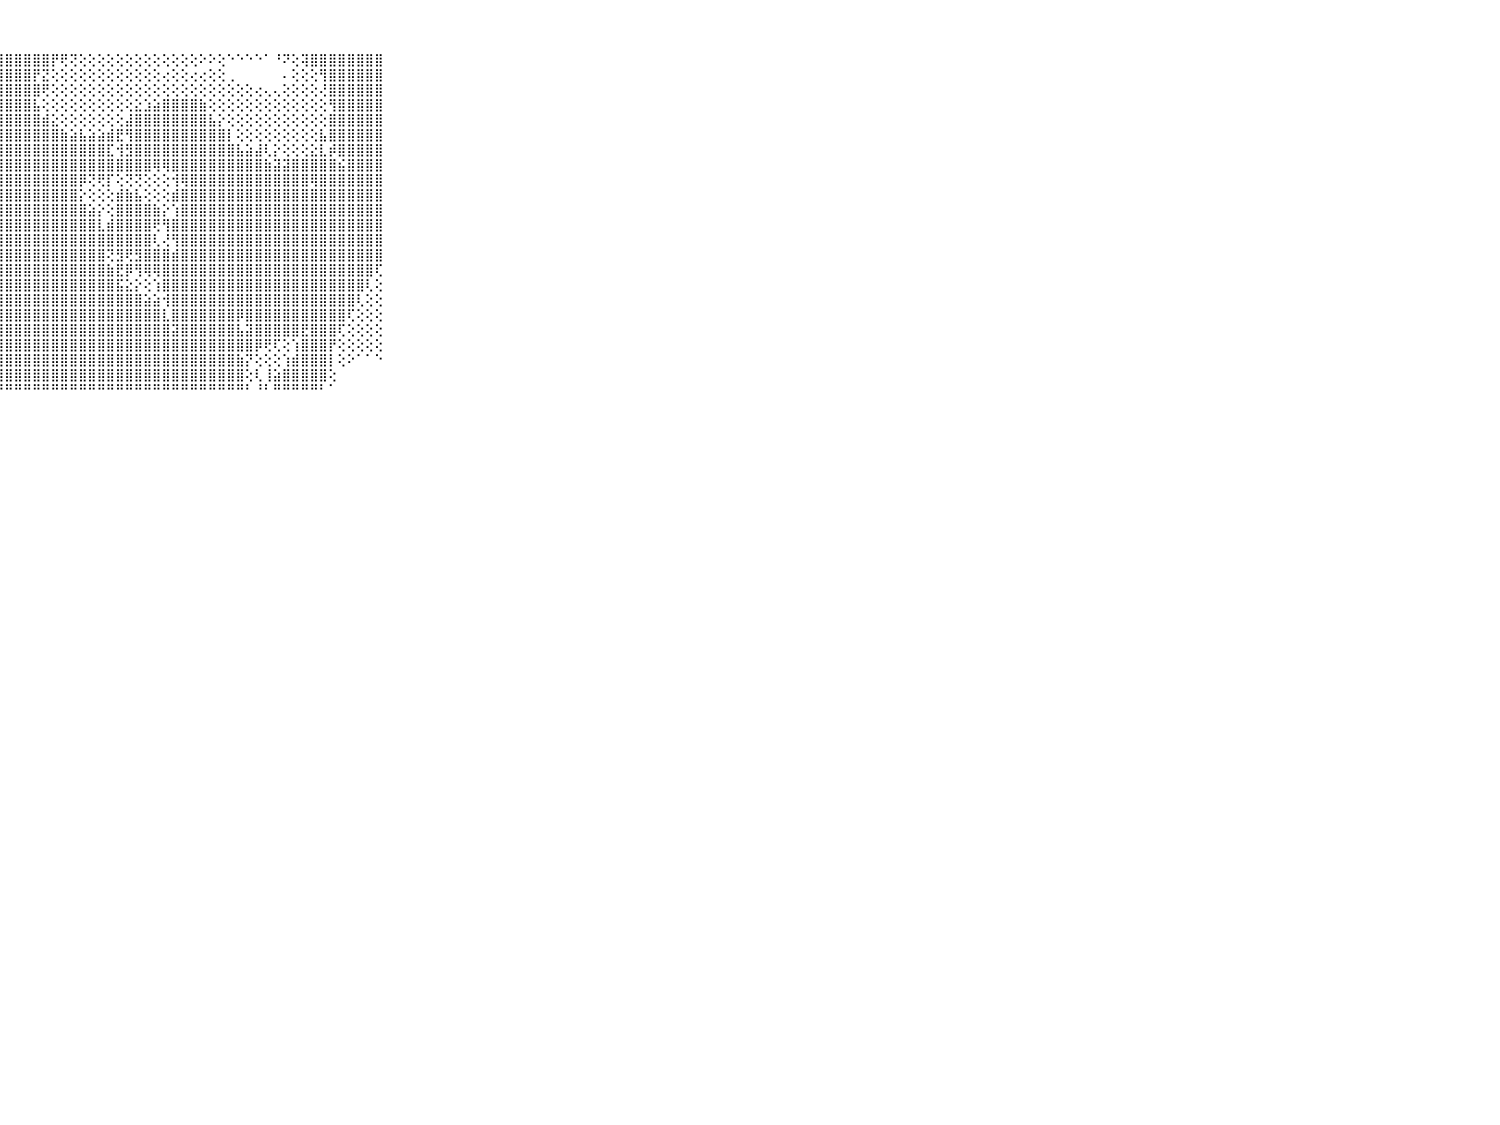

⠀⠀⠀⠀⠀⠀⠀⠀⠀⠀⠀⣿⣿⣿⣿⣿⣿⣿⣿⣿⣿⣿⣿⣿⣿⣿⣿⣿⣿⣿⣿⣿⣿⡟⢟⢝⢕⢕⢕⢕⢕⢕⢕⢕⢕⢕⢕⢕⢕⠕⠕⢕⠑⠑⠑⠑⠁⠘⠝⢕⢽⣿⣿⣿⣿⣿⣿⣿⣿⠀⠀⠀⠀⠀⠀⠀⠀⠀⠀⠀⠀
⠀⠀⠀⠀⠀⠀⠀⠀⠀⠀⠀⣿⣿⣿⣿⣿⣿⣿⣿⣿⣿⣿⣿⣿⣿⣿⣿⣿⣿⣿⣿⡟⣝⢕⢕⢕⢕⢕⢕⢕⢕⢕⢕⢕⢕⢔⢕⢕⢔⢔⢕⢕⢀⠀⠀⠀⠀⠀⠄⢕⢕⢕⢻⣿⣿⣿⣿⣿⣿⠀⠀⠀⠀⠀⠀⠀⠀⠀⠀⠀⠀
⠀⠀⠀⠀⠀⠀⠀⠀⠀⠀⠀⣿⣿⣿⣿⣿⣿⣿⣿⣿⣿⣿⣿⣿⣿⣿⣿⣿⣿⣿⣿⣿⢟⢕⢕⢕⢕⢕⢕⢕⢕⢕⢕⢕⢕⢕⢕⢕⢕⢕⢕⢕⢕⢕⢕⢔⢄⢄⢕⢕⢕⢕⢜⣿⣿⣿⣿⣿⣿⠀⠀⠀⠀⠀⠀⠀⠀⠀⠀⠀⠀
⠀⠀⠀⠀⠀⠀⠀⠀⠀⠀⠀⣿⣿⣿⣿⣿⣿⣿⣿⣿⣿⣿⣿⣿⣿⣿⣿⣿⣿⣿⣿⣧⢕⢕⢕⢕⢕⢕⢕⢕⢕⢕⣕⣱⣵⣿⣿⣿⣿⣷⢕⢕⢕⢕⢕⢕⢕⢕⢕⢕⢕⢕⢕⢻⣿⣿⣿⣿⣿⠀⠀⠀⠀⠀⠀⠀⠀⠀⠀⠀⠀
⠀⠀⠀⠀⠀⠀⠀⠀⠀⠀⠀⣿⣿⣿⣿⣿⣿⣿⣿⣿⣿⣿⣿⣿⣿⣿⣿⣿⣿⣿⣿⣿⣾⣕⢕⢕⢕⢕⢕⢕⢕⣼⣿⣿⣿⣿⣿⣿⣿⣿⣧⡕⢕⢕⢕⢕⢕⢕⢕⢕⢕⢕⢕⣿⣿⣿⣿⣿⣿⠀⠀⠀⠀⠀⠀⠀⠀⠀⠀⠀⠀
⠀⠀⠀⠀⠀⠀⠀⠀⠀⠀⠀⣿⣿⣿⣿⣿⣿⣿⣿⣿⣿⣿⣿⣿⣿⣿⣿⣿⣿⣿⣿⣿⣿⣿⣷⣵⣧⣵⣵⣾⣟⢻⣿⣿⣿⣿⣿⣿⣿⣿⣿⣿⡇⢕⢕⢕⢕⢕⢕⢕⢕⢕⣧⣿⣿⣿⣿⣿⣿⠀⠀⠀⠀⠀⠀⠀⠀⠀⠀⠀⠀
⠀⠀⠀⠀⠀⠀⠀⠀⠀⠀⠀⣿⣿⣿⣿⣿⣿⣿⣿⣿⣿⣿⣿⣿⣿⣿⣿⣿⣿⣿⣿⣿⣿⣿⣿⣿⣿⣿⣿⣏⢺⣻⣿⣿⣿⣿⣿⣿⣿⣿⣿⣿⣿⣧⣵⣼⢇⡕⢕⢕⢕⣕⣇⡾⣿⣿⣿⣿⣿⠀⠀⠀⠀⠀⠀⠀⠀⠀⠀⠀⠀
⠀⠀⠀⠀⠀⠀⠀⠀⠀⠀⠀⣿⣿⣿⣿⣿⣿⣿⣿⣿⣿⣿⣿⣿⣿⣿⣿⣿⣿⣿⣿⣿⣿⣿⣿⣿⣿⣿⣿⣿⣿⣿⣿⣿⢿⢿⣿⣿⣿⣿⣿⣿⣿⣿⣿⣿⣷⣽⣽⣿⣿⣿⣿⣿⣮⣿⣿⣿⣿⠀⠀⠀⠀⠀⠀⠀⠀⠀⠀⠀⠀
⠀⠀⠀⠀⠀⠀⠀⠀⠀⠀⠀⣿⣿⣿⣿⣿⣿⣿⣿⣿⣿⣿⣿⣿⣿⣿⣿⣿⣿⣿⣿⣿⣿⣿⣿⣿⡿⢝⢟⡏⢕⢝⢝⢕⢕⢕⢺⢿⣿⣿⣿⣿⣿⣿⣿⣿⣿⣿⣿⣿⣿⢿⣿⣿⣿⣿⣿⣿⣿⠀⠀⠀⠀⠀⠀⠀⠀⠀⠀⠀⠀
⠀⠀⠀⠀⠀⠀⠀⠀⠀⠀⠀⣿⣿⣿⣿⣿⣿⣿⣿⣿⣿⣿⣿⣿⣿⣿⣿⣿⣿⣿⣿⣿⣿⣿⣿⣿⡕⢕⢕⢕⣾⣷⣧⢕⢕⢕⣾⣿⣿⣿⣿⣿⣿⣿⣿⣿⣿⣿⣿⣿⣿⣿⣿⣿⣿⣿⣿⣿⣿⠀⠀⠀⠀⠀⠀⠀⠀⠀⠀⠀⠀
⠀⠀⠀⠀⠀⠀⠀⠀⠀⠀⠀⣿⣿⣿⣿⣿⣿⣿⣿⣿⣿⣿⣿⣿⣿⣿⣿⣿⣿⣿⣿⣿⣿⣿⣿⣿⣿⣵⡕⢕⣿⣿⣿⣿⣷⡕⢱⣿⣿⣿⣿⣿⣿⣿⣿⣿⣿⣿⣿⣿⣿⣿⣿⣿⣿⣿⣿⣿⣿⠀⠀⠀⠀⠀⠀⠀⠀⠀⠀⠀⠀
⠀⠀⠀⠀⠀⠀⠀⠀⠀⠀⠀⣿⣿⣿⣿⣿⣿⣿⣿⣿⣿⣿⣿⣿⣿⣿⣿⣿⣿⣿⣿⣿⣿⣿⣿⣿⣿⣿⣇⣾⣿⣿⣿⣿⢟⢻⣿⣿⣿⣿⣿⣿⣿⣿⣿⣿⣿⣿⣿⣿⣿⣿⣿⣿⣿⣿⣿⣿⣿⠀⠀⠀⠀⠀⠀⠀⠀⠀⠀⠀⠀
⠀⠀⠀⠀⠀⠀⠀⠀⠀⠀⠀⣿⣿⣿⣿⣿⣿⣿⣿⣿⣿⣿⣿⣿⣿⣿⣿⣿⣿⣿⣿⣿⣿⣿⣿⣿⣿⣿⣿⣿⣿⣿⣿⣿⢇⢜⢻⣿⣿⣿⣿⣿⣿⣿⣿⣿⣿⣿⣿⣿⣿⣿⣿⣿⣿⣿⣿⣿⣿⠀⠀⠀⠀⠀⠀⠀⠀⠀⠀⠀⠀
⠀⠀⠀⠀⠀⠀⠀⠀⠀⠀⠀⣿⣿⣿⣿⣿⣿⣿⣿⣿⣿⣿⣿⣿⣿⣿⣿⣿⣿⣿⣿⣿⣿⣿⣿⣿⣿⣿⣿⢝⣻⢟⣻⣿⣿⣿⣾⣿⣿⣿⣿⣿⣿⣿⣿⣿⣿⣿⣿⣿⣿⣿⣿⣿⣿⣿⣿⣿⣿⠀⠀⠀⠀⠀⠀⠀⠀⠀⠀⠀⠀
⠀⠀⠀⠀⠀⠀⠀⠀⠀⠀⠀⣿⣿⣿⣿⣿⣿⣿⣿⣿⣿⣿⣿⣿⣿⣿⣿⣿⣿⣿⣿⣿⣿⣿⣿⣿⣿⣿⣿⣷⣟⡿⢻⢿⢿⣿⣿⣿⣿⣿⣿⣿⣿⣿⣿⣿⣿⣿⣿⣿⣿⣿⣿⣿⣿⣿⣿⣿⢏⠀⠀⠀⠀⠀⠀⠀⠀⠀⠀⠀⠀
⠀⠀⠀⠀⠀⠀⠀⠀⠀⠀⠀⣿⣿⣿⣿⣿⣿⣿⣿⣿⣿⣿⣿⣿⣿⣿⣿⣿⣿⣿⣿⣿⣿⣿⣿⣿⣿⣿⣿⣿⣯⣕⡕⢕⢱⣿⣿⣿⣿⣿⣿⣿⣿⣿⣿⣿⣿⣿⣿⣿⣿⣿⣿⣿⣿⣿⣿⢇⢕⠀⠀⠀⠀⠀⠀⠀⠀⠀⠀⠀⠀
⠀⠀⠀⠀⠀⠀⠀⠀⠀⠀⠀⣿⣿⣿⣿⣿⣿⣿⣿⣿⣿⣿⣿⣿⣿⣿⣿⣿⣿⣿⣿⣿⣿⣿⣿⣿⣿⣿⣿⣿⣿⣿⣿⣵⣵⢺⣿⣿⣿⣿⣿⣿⣿⣿⣿⣿⣿⣿⣿⣿⣿⣿⣿⣿⣿⣿⢇⢕⢕⠀⠀⠀⠀⠀⠀⠀⠀⠀⠀⠀⠀
⠀⠀⠀⠀⠀⠀⠀⠀⠀⠀⠀⣿⣿⣿⣿⣿⣿⣿⣿⣿⣿⣿⣿⣿⣿⣿⣿⣿⣿⣿⣿⣿⣿⣿⣿⣿⣿⣿⣿⣿⣿⣿⣿⣿⣿⣇⣿⣿⣿⣿⣿⣿⣿⡿⣿⣿⣿⣿⣿⣿⣿⣿⣿⣿⣿⢏⢕⢕⢕⠀⠀⠀⠀⠀⠀⠀⠀⠀⠀⠀⠀
⠀⠀⠀⠀⠀⠀⠀⠀⠀⠀⠀⣿⣿⣿⣿⣿⣿⣿⢿⢿⣿⣿⣿⣿⣿⣿⣿⣿⣿⣿⣿⣿⣿⣿⣿⣿⣿⣿⣿⣿⣿⣿⣿⣿⣿⣿⣽⣿⣿⣿⣿⣿⣿⣧⣽⣿⣿⣿⣿⣿⣟⣿⣿⣿⢏⢕⢕⢕⢕⠀⠀⠀⠀⠀⠀⠀⠀⠀⠀⠀⠀
⠀⠀⠀⠀⠀⠀⠀⠀⠀⠀⠀⣿⣿⣿⣿⣗⢕⣗⢿⡏⣿⣿⣟⢻⣿⣿⣿⣿⣿⣿⣿⣿⣿⣿⣿⣿⣿⣿⣿⣿⣿⣿⣿⣿⣿⣿⣿⣿⣿⣿⣿⣿⣿⣿⣿⡿⢟⢏⢕⢱⣿⣿⣿⡟⢕⢕⢕⢕⢕⠀⠀⠀⠀⠀⠀⠀⠀⠀⠀⠀⠀
⠀⠀⠀⠀⠀⠀⠀⠀⠀⠀⠀⣿⣿⣿⣿⡻⡣⣺⣿⣯⣿⣿⢧⣸⣿⣿⣿⣿⣿⣿⣿⣿⣿⣿⣿⣿⣿⣿⣿⣿⣿⣿⣿⣿⣿⣿⣿⣿⣿⣿⣿⣿⣿⣷⡝⢕⢕⢕⢱⣾⣿⣿⣿⡇⢕⠕⠁⠁⠑⠀⠀⠀⠀⠀⠀⠀⠀⠀⠀⠀⠀
⠀⠀⠀⠀⠀⠀⠀⠀⠀⠀⠀⣿⣿⣿⣿⡼⢸⣺⣿⣿⣿⣿⡕⣽⣿⣿⣿⣿⣿⣿⣿⣿⣿⣿⣿⣿⣿⣿⣿⣿⣿⣿⣿⣿⣿⣿⣿⣿⣿⣿⣿⣿⣿⣿⢕⢇⢸⣵⣿⣿⣿⣿⣿⢕⠀⠀⠀⠀⠀⠀⠀⠀⠀⠀⠀⠀⠀⠀⠀⠀⠀
⠀⠀⠀⠀⠀⠀⠀⠀⠀⠀⠀⠛⠛⠛⠛⠑⠚⠛⠓⠛⠛⠓⠑⠛⠛⠛⠛⠛⠛⠛⠛⠛⠛⠛⠛⠛⠛⠛⠛⠛⠛⠛⠛⠛⠛⠛⠛⠛⠛⠛⠛⠛⠛⠛⠃⠘⠃⠛⠛⠛⠛⠛⠃⠁⠀⠀⠀⠀⠀⠀⠀⠀⠀⠀⠀⠀⠀⠀⠀⠀⠀